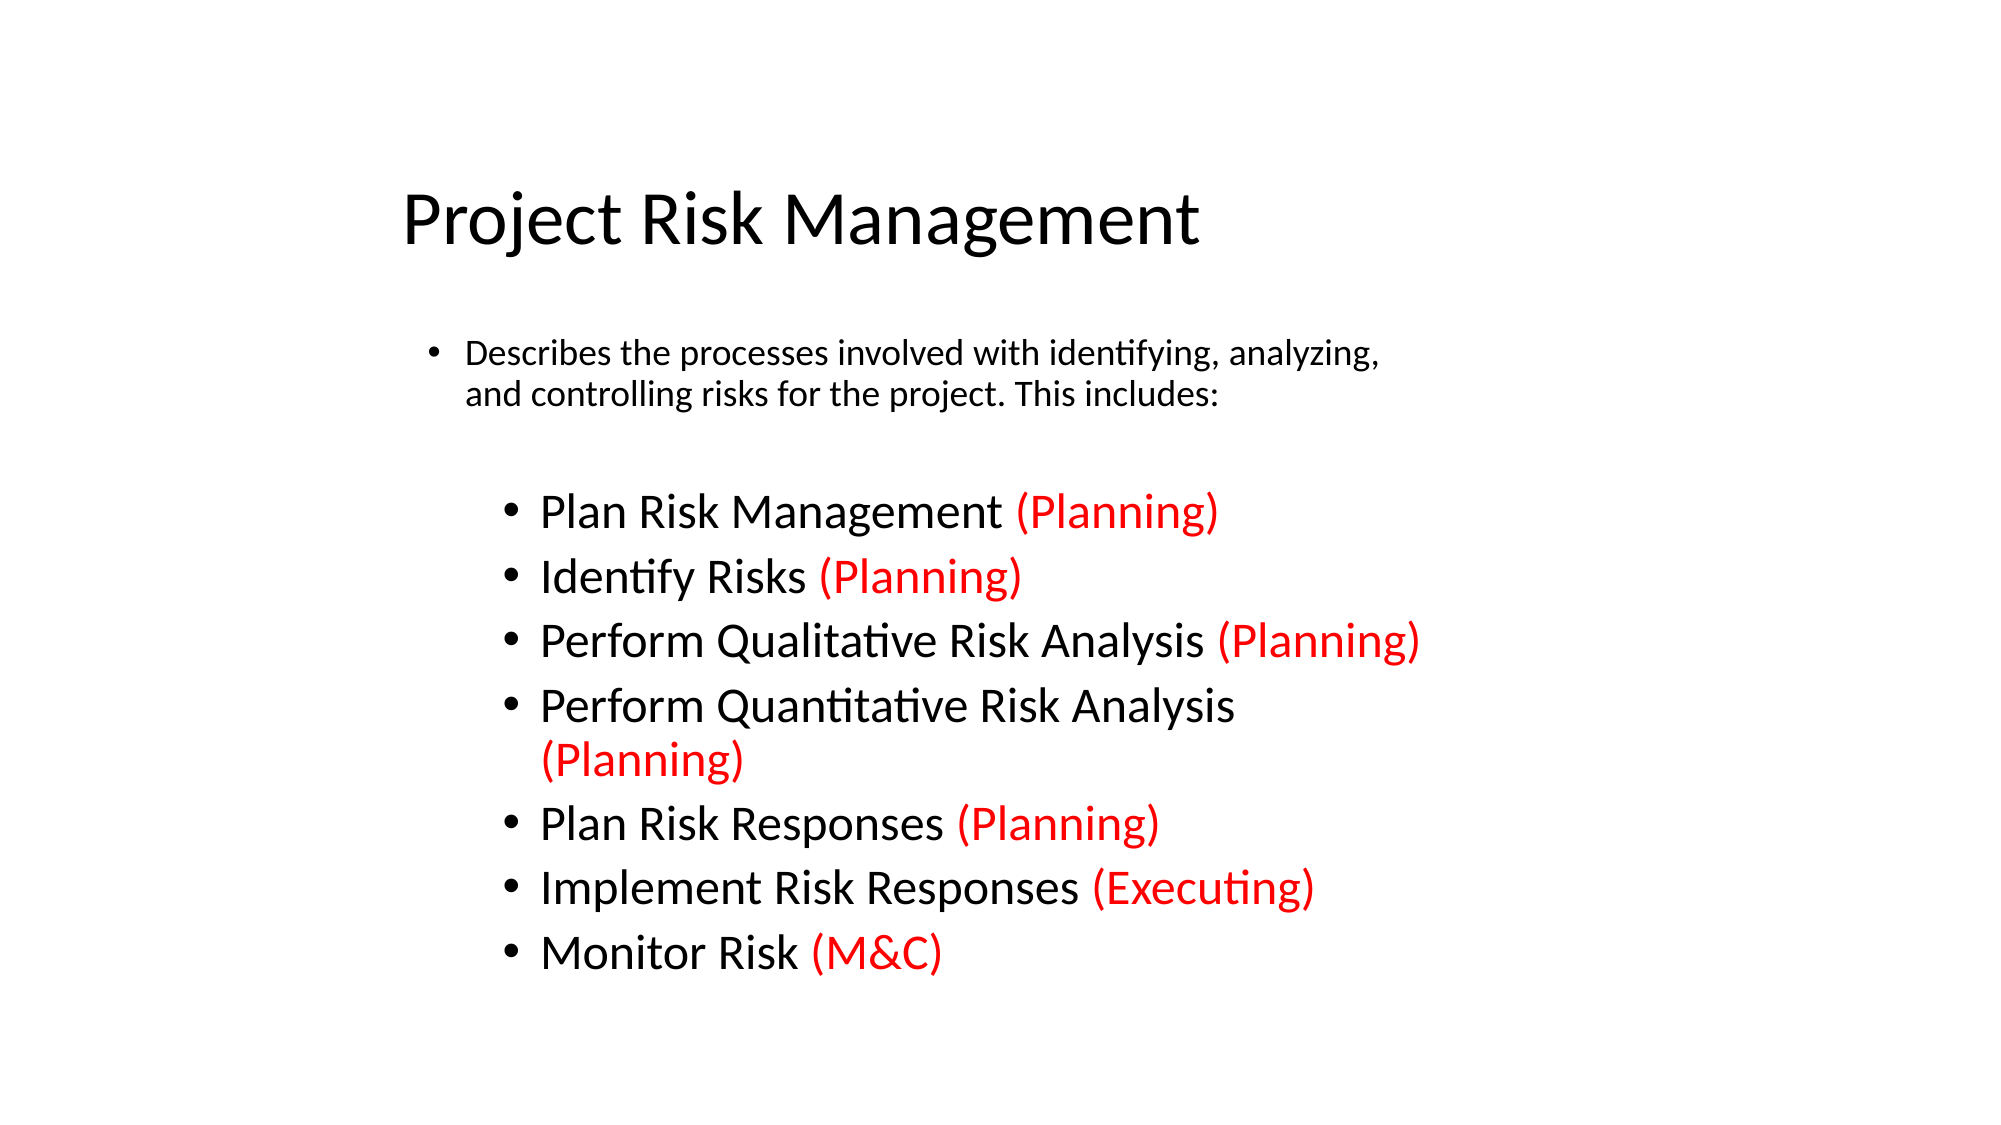

# Project Risk Management
Describes the processes involved with identifying, analyzing, and controlling risks for the project. This includes:

Plan Risk Management (Planning)
Identify Risks (Planning)
Perform Qualitative Risk Analysis (Planning)
Perform Quantitative Risk Analysis (Planning)
Plan Risk Responses (Planning)
Implement Risk Responses (Executing)
Monitor Risk (M&C)